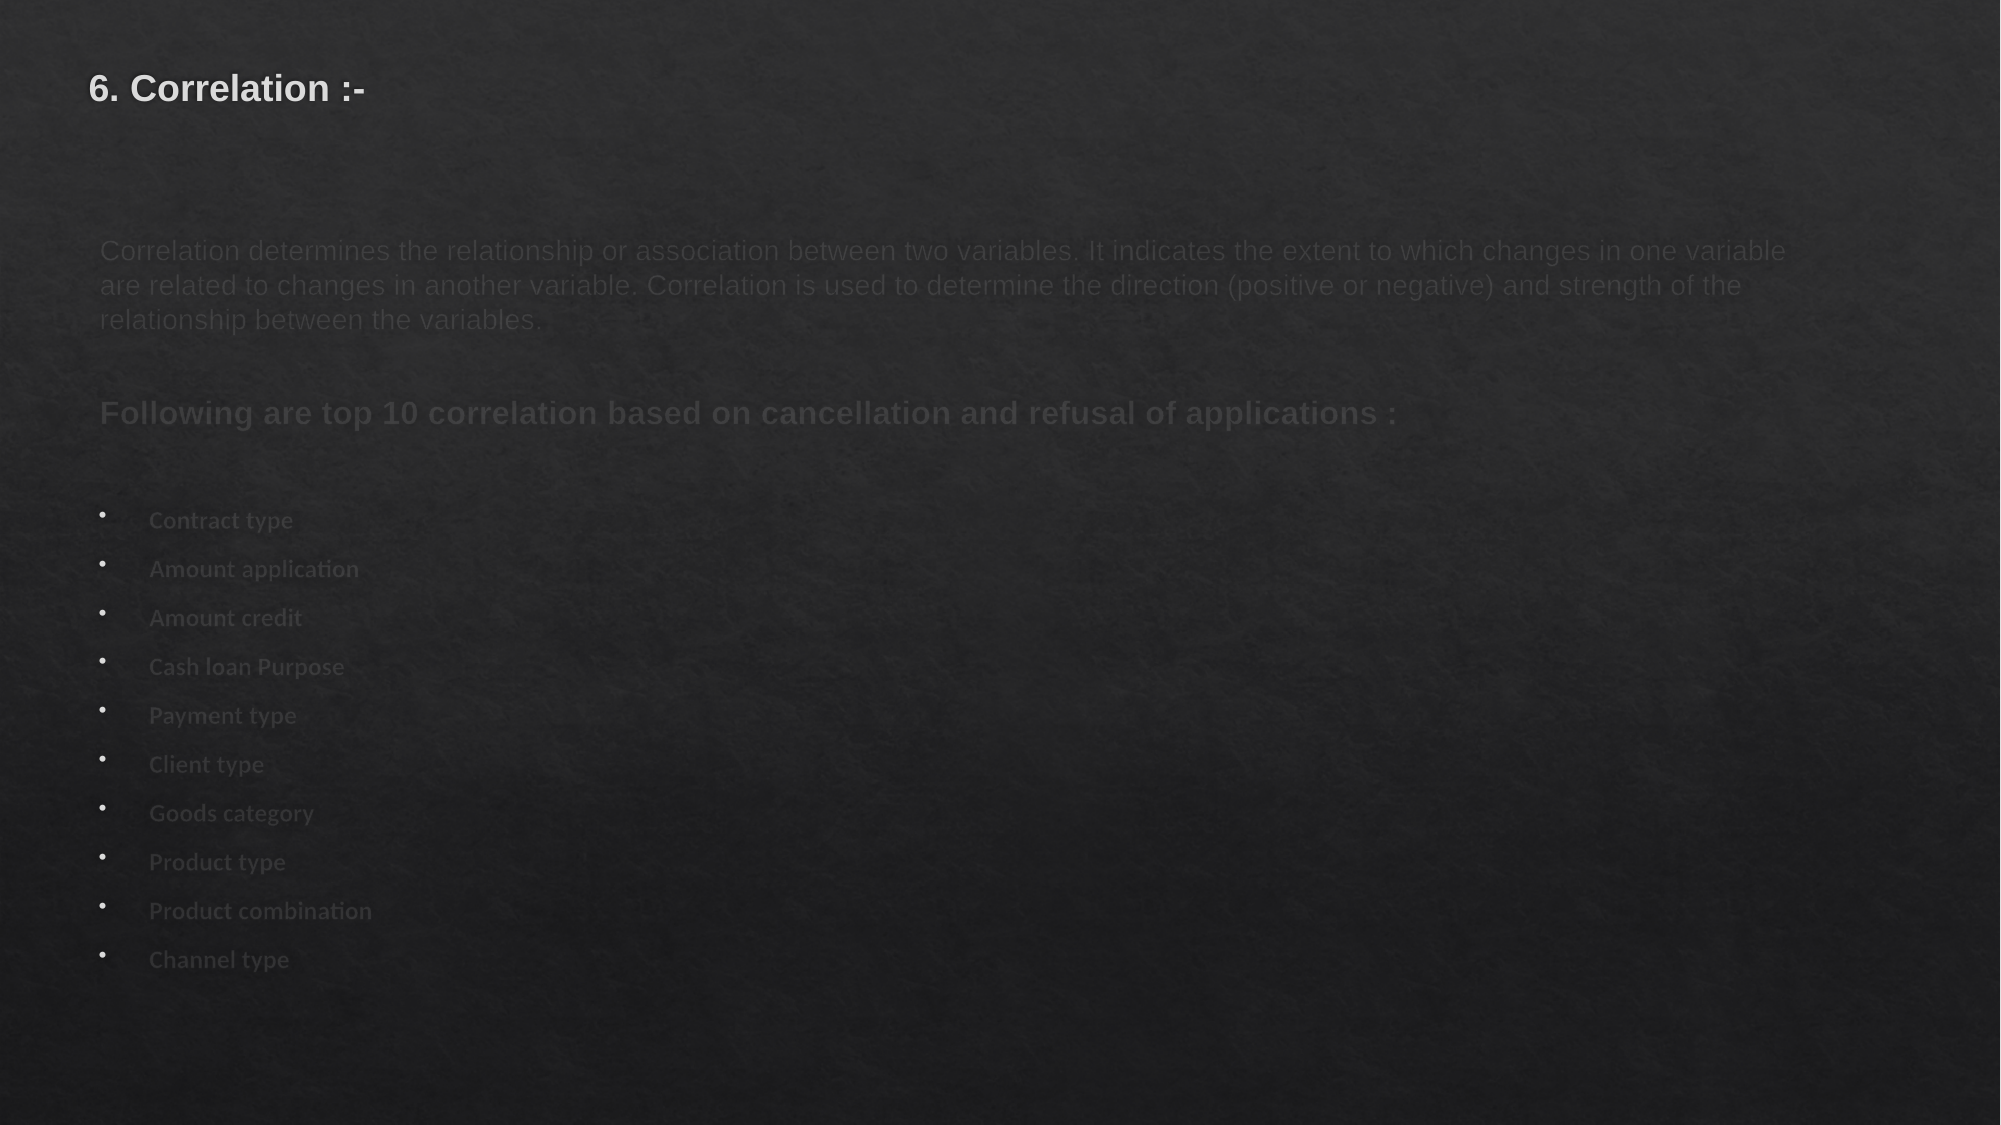

# 6. Correlation :-
Correlation determines the relationship or association between two variables. It indicates the extent to which changes in one variable are related to changes in another variable. Correlation is used to determine the direction (positive or negative) and strength of the relationship between the variables.

Following are top 10 correlation based on cancellation and refusal of applications :

Contract type
Amount application
Amount credit
Cash loan Purpose
Payment type
Client type
Goods category
Product type
Product combination
Channel type